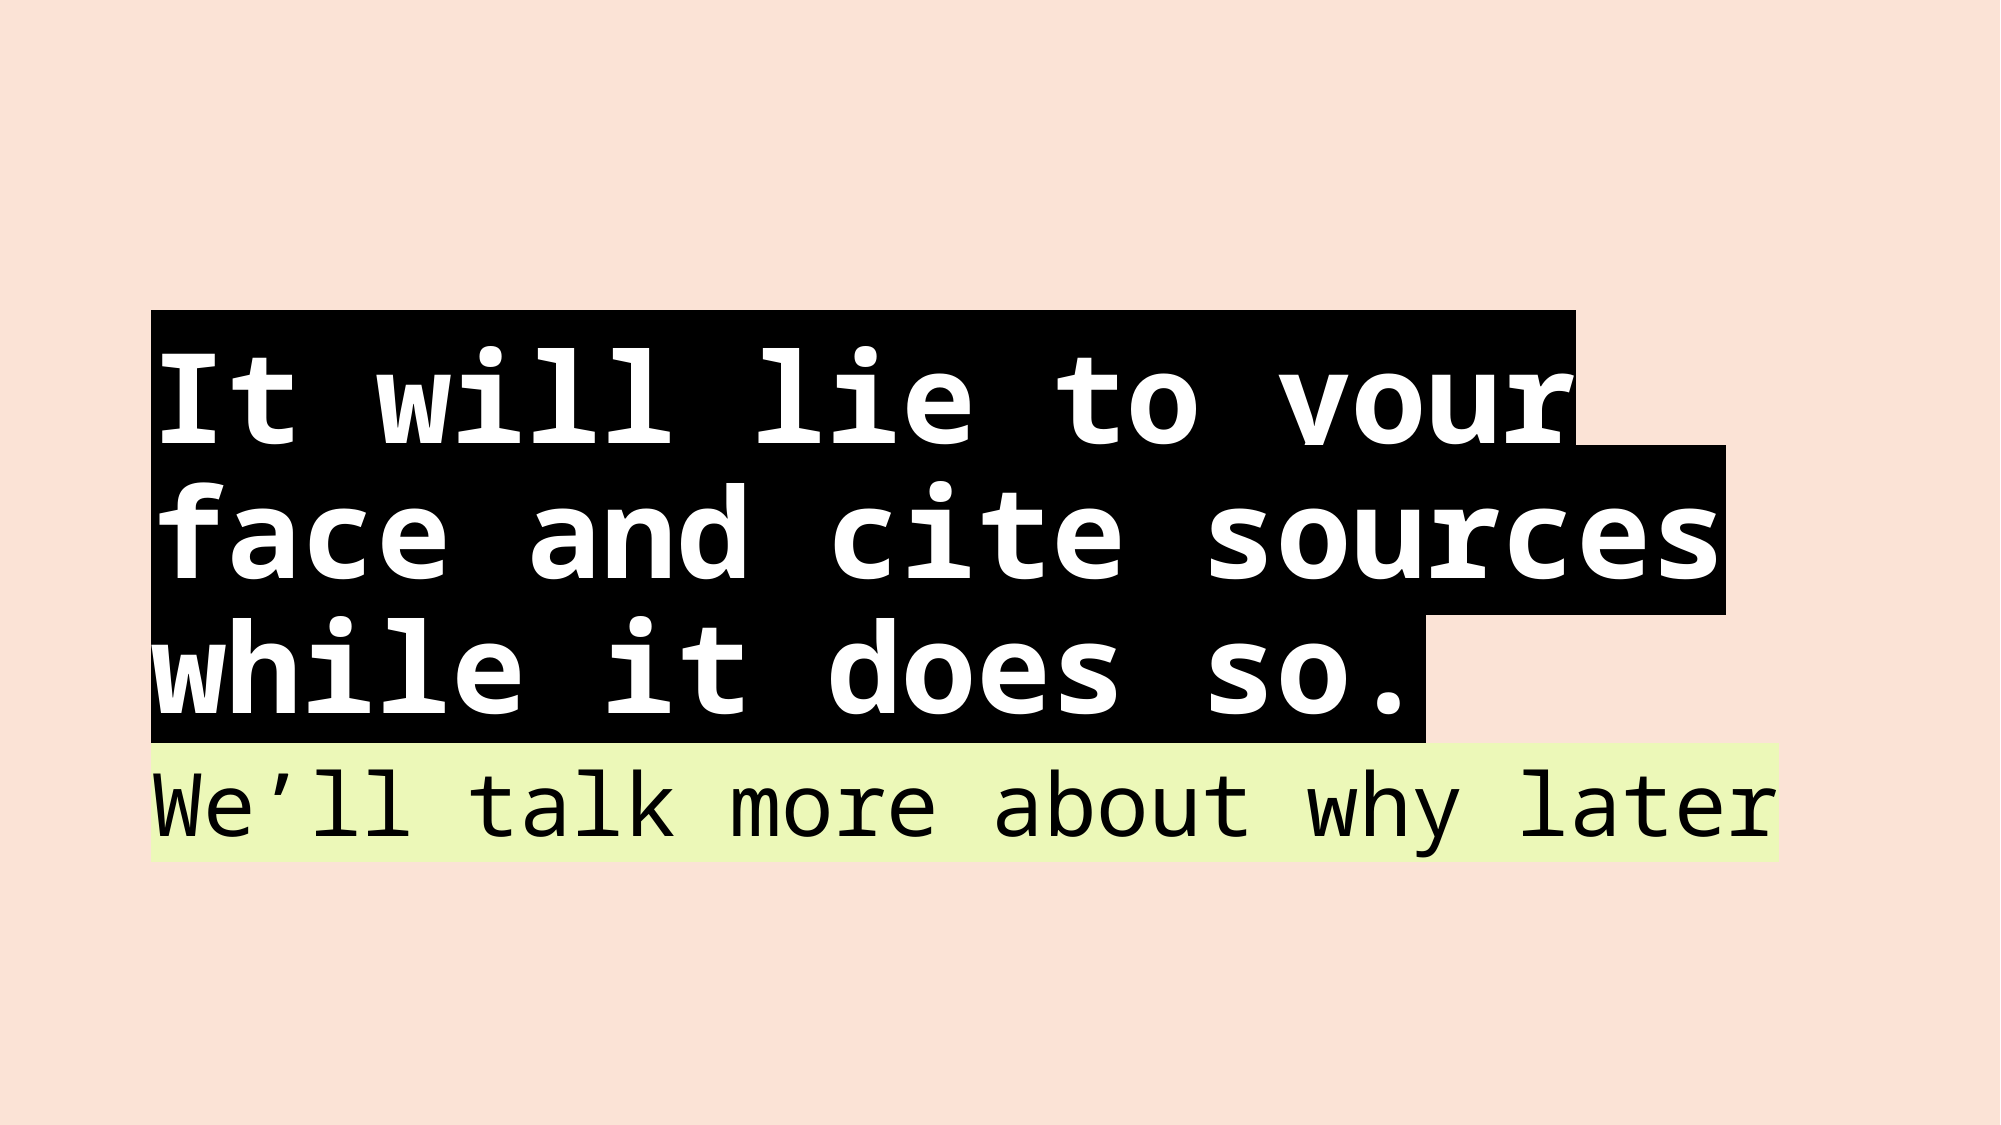

# It will lie to your face and cite sources while it does so.
We’ll talk more about why later